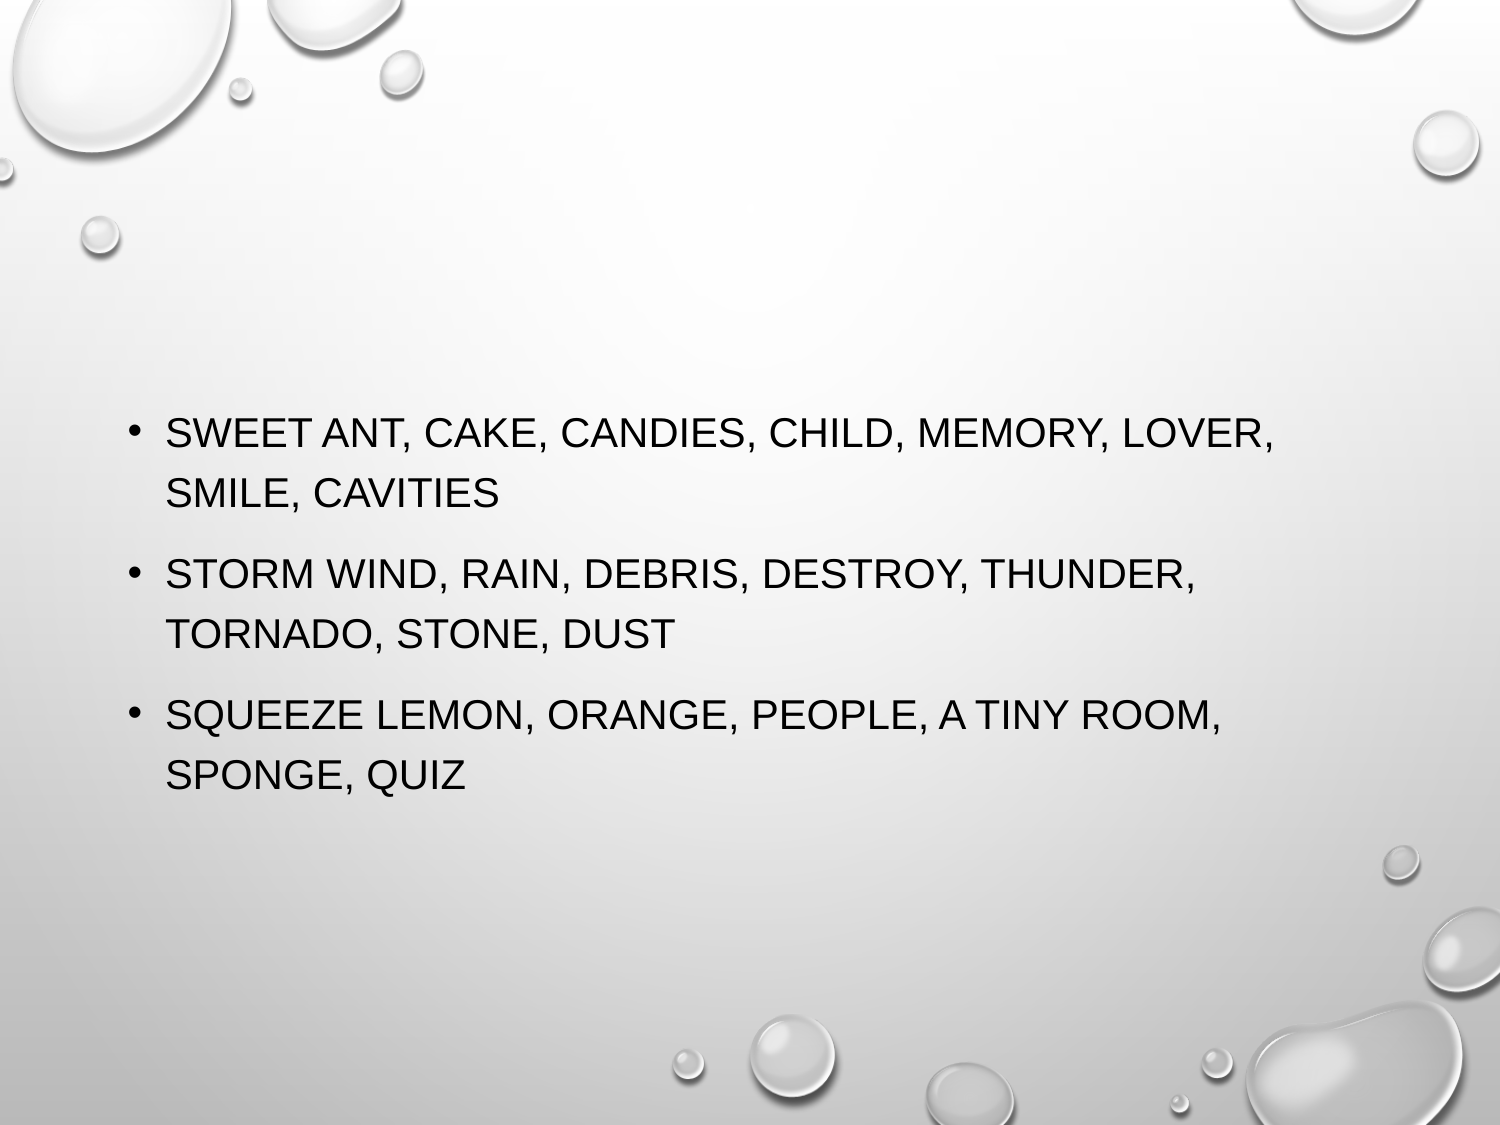

#
SWEET ant, cake, candies, child, memory, lover, smile, cavities
STORM wind, rain, debris, destroy, thunder, tornado, stone, dust
SQUEEZE lemon, orange, people, a tiny room, sponge, quiz